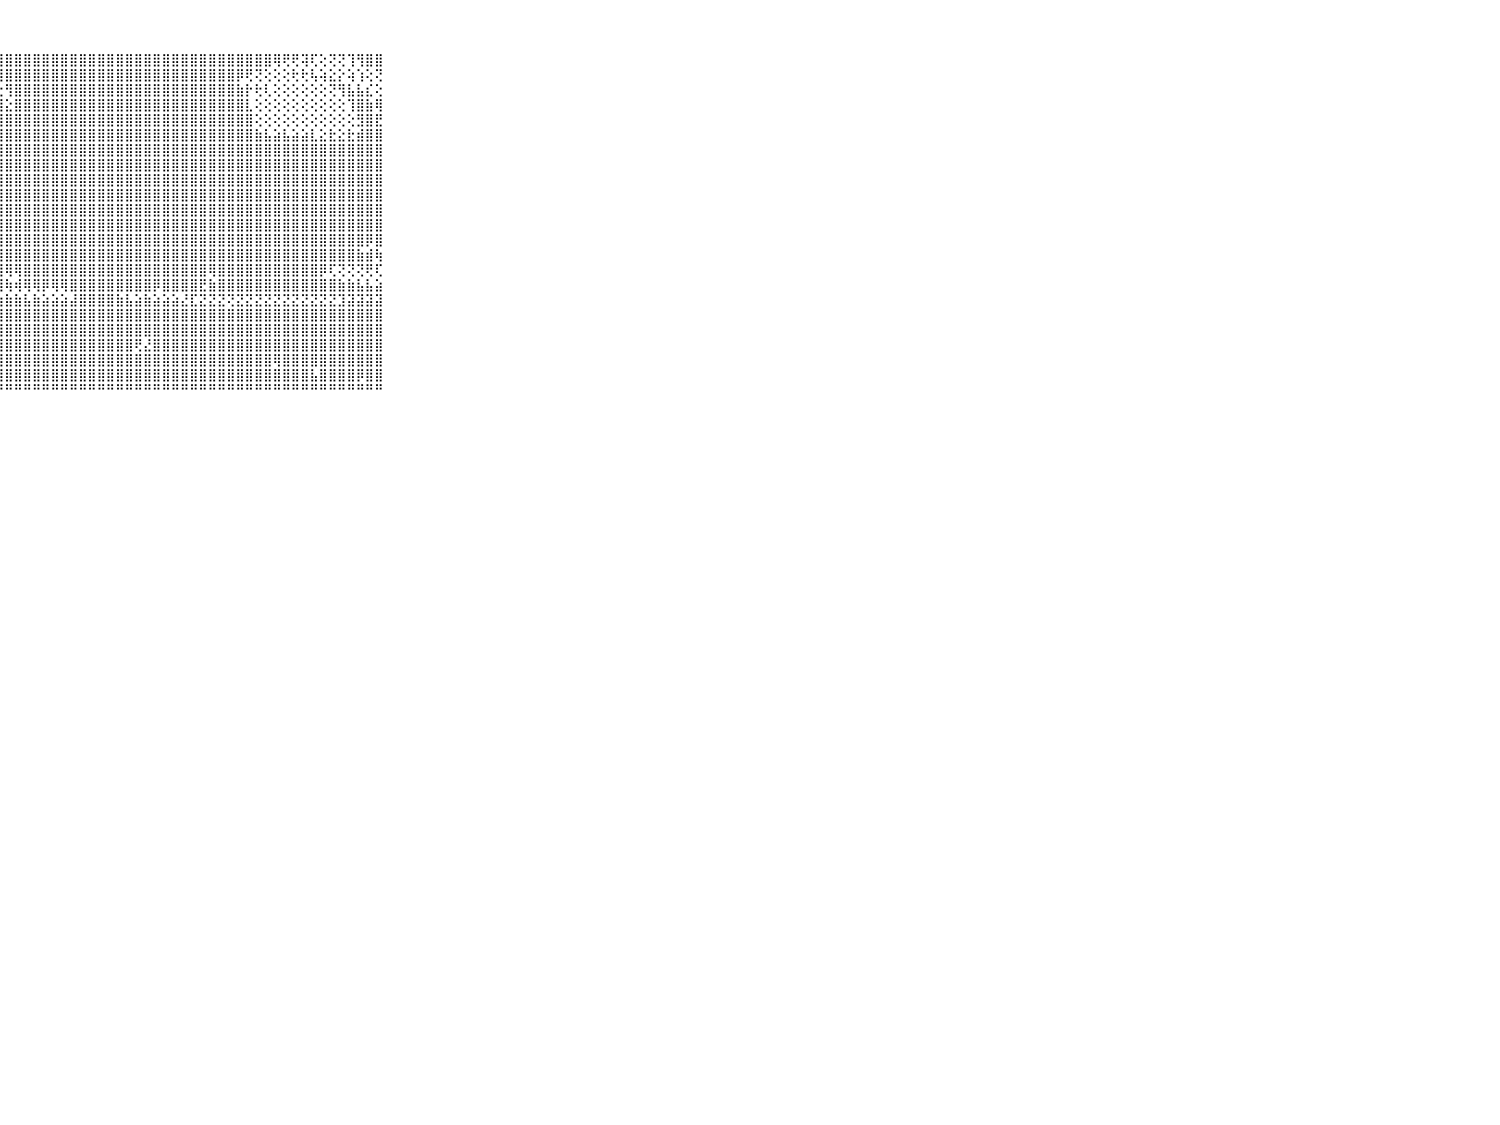

⠀⠀⠀⠀⠀⠀⠀⠀⠀⠀⠀⢸⣿⣿⣿⣿⣿⣿⣿⣟⣟⣿⣿⡿⣿⣿⣿⣿⣿⣿⣿⣿⣿⣿⣿⣿⣿⣿⣿⣿⣿⣿⣿⣿⣿⣿⣿⣿⣿⣿⣿⣿⣿⣿⣿⣿⣿⢿⢟⢟⢽⢏⢕⢝⢝⢹⢻⣿⣿⠀⠀⠀⠀⠀⠀⠀⠀⠀⠀⠀⠀
⠀⠀⠀⠀⠀⠀⠀⠀⠀⠀⠀⢸⣿⣿⣿⣿⣿⣿⣿⣿⢟⢯⢝⢝⢝⢿⢻⢿⣿⣿⣿⣿⣿⣿⣿⣿⣿⣿⣿⣿⣿⣿⣿⣿⣿⣿⣿⣿⣿⣿⣿⣿⣿⡿⢟⢝⢕⢕⢕⢗⢗⢧⢵⣕⡕⢵⢱⢕⢝⠀⠀⠀⠀⠀⠀⠀⠀⠀⠀⠀⠀
⠀⠀⠀⠀⠀⠀⠀⠀⠀⠀⠀⢸⣿⣿⣿⣿⣿⣿⣿⣿⣷⣿⣳⢧⣵⣗⢳⢗⢻⣿⣿⣿⣿⣿⣿⣿⣿⣿⣿⣿⣿⣿⣿⣿⣿⣿⣿⣿⣿⣿⣿⣿⣿⣷⡗⢗⢇⢕⢕⢕⢕⢕⢕⢝⢻⣧⣧⣎⢕⠀⠀⠀⠀⠀⠀⠀⠀⠀⠀⠀⠀
⠀⠀⠀⠀⠀⠀⠀⠀⠀⠀⠀⣹⣿⣿⣿⣿⣿⣿⣿⣿⣿⣿⣿⣿⣿⣏⣟⣹⣕⣿⣿⣿⣿⣿⣿⣿⣿⣿⣿⣿⣿⣿⣿⣿⣿⣿⣿⣿⣿⣿⣿⣿⣿⣿⣇⢕⢕⢕⢕⢕⢕⢕⢕⢕⢕⢹⣿⣷⢿⠀⠀⠀⠀⠀⠀⠀⠀⠀⠀⠀⠀
⠀⠀⠀⠀⠀⠀⠀⠀⠀⠀⠀⢼⣿⣿⣿⣿⣿⣿⣿⣿⣿⣿⣿⣿⣿⣿⣿⣿⣿⣿⣿⣿⣿⣿⣿⣿⣿⣿⣿⣿⣿⣿⣿⣿⣿⣿⣿⣿⣿⣿⣿⣿⣿⣿⣿⢕⢕⢕⢕⢕⢕⢕⢕⢕⢕⢕⣻⣿⣟⠀⠀⠀⠀⠀⠀⠀⠀⠀⠀⠀⠀
⠀⠀⠀⠀⠀⠀⠀⠀⠀⠀⠀⢿⣿⣿⣿⣿⣿⣿⣿⣿⣿⣿⣿⣿⣿⣿⣿⣿⣿⣿⣿⣿⣿⣿⣿⣿⣿⣿⣿⣿⣿⣿⣿⣿⣿⣿⣿⣿⣿⣿⣿⣿⣿⣿⣿⣷⣧⣵⣧⣵⣵⣇⣕⣗⣕⣗⣾⣿⣿⠀⠀⠀⠀⠀⠀⠀⠀⠀⠀⠀⠀
⠀⠀⠀⠀⠀⠀⠀⠀⠀⠀⠀⢺⣿⣿⣿⣿⣿⣿⣿⣿⣿⣿⣿⣿⣿⣿⣿⣿⣿⣿⣿⣿⣿⣿⣿⣿⣿⣿⣿⣿⣿⣿⣿⣿⣿⣿⣿⣿⣿⣿⣿⣿⣿⣿⣿⣿⣿⣿⣿⣿⣿⣿⣿⣿⣿⣿⣿⣿⣿⠀⠀⠀⠀⠀⠀⠀⠀⠀⠀⠀⠀
⠀⠀⠀⠀⠀⠀⠀⠀⠀⠀⠀⣿⣿⣿⣿⣿⣿⣿⣿⣿⣿⣿⣿⣿⣿⣿⣿⣿⣿⣿⣿⣿⣿⣿⣿⣿⣿⣿⣿⣿⣿⣿⣿⣿⣿⣿⣿⣿⣿⣿⣿⣿⣿⣿⣿⣿⣿⣿⣿⣿⣿⣿⣿⣿⣿⣿⣿⣿⣿⠀⠀⠀⠀⠀⠀⠀⠀⠀⠀⠀⠀
⠀⠀⠀⠀⠀⠀⠀⠀⠀⠀⠀⣿⣿⣿⣿⣿⣿⣿⣿⣿⣿⣿⣿⣿⣿⣿⣿⣿⣿⣿⣿⣿⣿⣿⣿⣿⣿⣿⣿⣿⣿⣿⣿⣿⣿⣿⣿⣿⣿⣿⣿⣿⣿⣿⣿⣿⣿⣿⣿⣿⣿⣿⣿⣿⣿⣿⣿⣿⣿⠀⠀⠀⠀⠀⠀⠀⠀⠀⠀⠀⠀
⠀⠀⠀⠀⠀⠀⠀⠀⠀⠀⠀⢹⣿⣿⣿⣿⣿⣿⣿⣿⣿⣿⣿⣿⣿⣿⣿⣿⣿⣿⣿⣿⣿⣿⣿⣿⣿⣿⣿⣿⣿⣿⣿⣿⣿⣿⣿⣿⣿⣿⣿⣿⣿⣿⣿⣿⣿⣿⣿⣿⣿⣿⣿⣿⣿⣿⣿⣿⣿⠀⠀⠀⠀⠀⠀⠀⠀⠀⠀⠀⠀
⠀⠀⠀⠀⠀⠀⠀⠀⠀⠀⠀⢺⣿⣿⣿⣿⣷⣿⣿⣿⣿⣿⣿⣿⣿⣿⣿⣿⣿⣿⣿⣿⣿⣿⣿⣿⣿⣿⣿⣿⣿⣿⣿⣿⣿⣿⣿⣿⣿⣿⣿⣿⣿⣿⣿⣿⣿⣿⣿⣿⣿⣿⣿⣿⣿⣿⣿⣿⣿⠀⠀⠀⠀⠀⠀⠀⠀⠀⠀⠀⠀
⠀⠀⠀⠀⠀⠀⠀⠀⠀⠀⠀⢸⣿⣿⣿⣿⣿⣿⣿⣿⣿⣿⣿⣿⣿⣿⣿⣿⣿⣿⣿⣿⣿⣿⣿⣿⣿⣿⣿⣿⣿⣿⣿⣿⣿⣿⣿⣿⣿⣿⣿⣿⣿⣿⣿⣿⣿⣿⣿⣿⣿⣿⣿⣿⣿⣿⣿⣿⣿⠀⠀⠀⠀⠀⠀⠀⠀⠀⠀⠀⠀
⠀⠀⠀⠀⠀⠀⠀⠀⠀⠀⠀⢸⣿⣿⣿⣿⣿⣿⣿⣿⣿⣿⣿⣿⣿⣿⣿⣿⣿⣿⣿⣿⣿⣿⣿⣿⣿⣿⣿⣿⣿⣿⣿⣿⣿⣿⣿⣿⣿⣿⣿⣿⣿⣿⣿⣿⣿⣿⣿⣿⣿⣿⣿⣿⣿⣿⣿⡿⣿⠀⠀⠀⠀⠀⠀⠀⠀⠀⠀⠀⠀
⠀⠀⠀⠀⠀⠀⠀⠀⠀⠀⠀⢸⣿⣿⣿⣿⣿⣿⣿⣿⣿⣿⣿⣿⣿⣿⣿⣿⣿⣿⣿⣿⣿⣿⣿⣿⣿⣿⣿⣿⣿⣿⣿⣿⣿⣿⣿⣿⣿⣿⣿⣿⣿⣿⣿⣿⣿⣿⣿⣿⣿⣿⣿⣿⣿⣿⣷⣾⢷⠀⠀⠀⠀⠀⠀⠀⠀⠀⠀⠀⠀
⠀⠀⠀⠀⠀⠀⠀⠀⠀⠀⠀⢸⣿⣿⣿⣿⣿⣿⣿⣿⣿⣿⣿⣿⣿⣿⣿⢿⢿⢿⣿⣿⣿⣿⣿⣿⣿⣿⣿⣿⣿⣿⣿⣿⣿⣿⣿⣿⣿⣿⢿⣿⣿⣿⣿⣿⣿⣿⣿⣿⣿⣿⡿⢏⢝⢝⢝⢟⢏⠀⠀⠀⠀⠀⠀⠀⠀⠀⠀⠀⠀
⠀⠀⠀⠀⠀⠀⠀⠀⠀⠀⠀⢘⢟⢟⢟⢻⢻⢿⢿⢿⢿⢿⢿⢿⢿⢿⢿⢿⢷⢾⢿⢿⡿⢿⢿⣿⣿⣿⣿⣿⣿⣿⣿⣿⡿⣿⣿⣿⣿⣟⣷⣿⣿⣿⣿⣿⣿⣿⣿⣿⣿⣿⣿⣿⣷⣷⣧⣧⣵⠀⠀⠀⠀⠀⠀⠀⠀⠀⠀⠀⠀
⠀⠀⠀⠀⠀⠀⠀⠀⠀⠀⠀⢸⣿⣿⣿⣿⣿⣿⣿⣿⣿⣷⣿⣿⣷⣷⣷⣷⣷⣷⣧⣷⣵⣵⣵⣼⣿⣿⣿⣿⣷⣧⣵⣷⣵⣵⣵⣜⣏⣝⣝⣝⢝⣝⣝⣝⣝⣝⣝⣝⣝⣝⣝⣝⣹⣽⣽⣽⣽⠀⠀⠀⠀⠀⠀⠀⠀⠀⠀⠀⠀
⠀⠀⠀⠀⠀⠀⠀⠀⠀⠀⠀⢸⣿⣿⣿⣿⣿⣿⣿⣿⣿⣿⣿⣿⣿⣿⣿⣿⣿⣿⣿⣿⣿⣿⣿⣿⣿⣿⣿⣿⣿⣿⣿⣿⣿⣿⣿⣿⣿⣿⣿⣿⣿⣿⣿⣿⣿⣿⣿⣿⣿⣿⣿⣿⣿⣿⣿⣿⣿⠀⠀⠀⠀⠀⠀⠀⠀⠀⠀⠀⠀
⠀⠀⠀⠀⠀⠀⠀⠀⠀⠀⠀⢸⣿⣿⣿⣿⣿⣿⣿⣿⣿⣿⣿⣿⣿⣿⣿⣿⣿⣿⣿⣿⣿⣿⣿⣿⣿⣿⣿⣿⣿⣿⣿⣿⣿⣿⣿⣿⣿⣿⣿⣿⣿⣿⣿⣿⣿⣿⣿⣿⣿⣿⣿⣿⣿⣿⣿⣿⣿⠀⠀⠀⠀⠀⠀⠀⠀⠀⠀⠀⠀
⠀⠀⠀⠀⠀⠀⠀⠀⠀⠀⠀⢸⣿⣿⣿⣿⣿⣿⣿⣿⣿⣿⣿⣿⣿⣿⣿⣿⣿⣿⣿⣿⣿⣿⣿⣿⣿⣿⣿⣿⣿⣿⢟⣜⣿⣿⣿⣿⣿⣿⣿⣿⣿⣿⣿⣿⣿⣿⣿⣿⣿⣿⣿⣿⣿⣿⣿⣿⣿⠀⠀⠀⠀⠀⠀⠀⠀⠀⠀⠀⠀
⠀⠀⠀⠀⠀⠀⠀⠀⠀⠀⠀⢸⣿⣿⣿⣿⣿⣿⣿⣿⣿⣿⣿⣿⣿⣿⣿⣿⣿⣿⣿⣿⣿⣿⣿⣿⣿⣿⣿⣿⣿⣿⣿⣿⣿⣿⣿⣿⣿⣿⣿⣿⣿⣿⣿⣿⣿⢿⣿⣿⣿⣿⣿⣿⣿⣿⣿⣿⣿⠀⠀⠀⠀⠀⠀⠀⠀⠀⠀⠀⠀
⠀⠀⠀⠀⠀⠀⠀⠀⠀⠀⠀⢸⣿⣿⣿⣿⣿⣿⣿⣿⣿⣿⣿⣿⣿⣿⣿⣿⣿⣿⣿⣿⣿⣿⣿⣿⣿⣿⣿⣿⣿⣿⣿⣿⣿⣿⣿⣿⣿⣿⣿⣿⣿⣿⣿⣿⣿⣿⣿⣿⣿⣧⣿⣿⣿⣿⡿⣿⣿⠀⠀⠀⠀⠀⠀⠀⠀⠀⠀⠀⠀
⠀⠀⠀⠀⠀⠀⠀⠀⠀⠀⠀⠘⠛⠛⠛⠛⠛⠛⠛⠛⠛⠛⠛⠛⠛⠛⠛⠛⠛⠛⠛⠛⠛⠛⠛⠛⠛⠛⠛⠛⠛⠛⠛⠛⠛⠛⠛⠛⠛⠛⠛⠛⠛⠛⠛⠛⠛⠛⠛⠛⠛⠛⠛⠛⠛⠛⠛⠛⠛⠀⠀⠀⠀⠀⠀⠀⠀⠀⠀⠀⠀